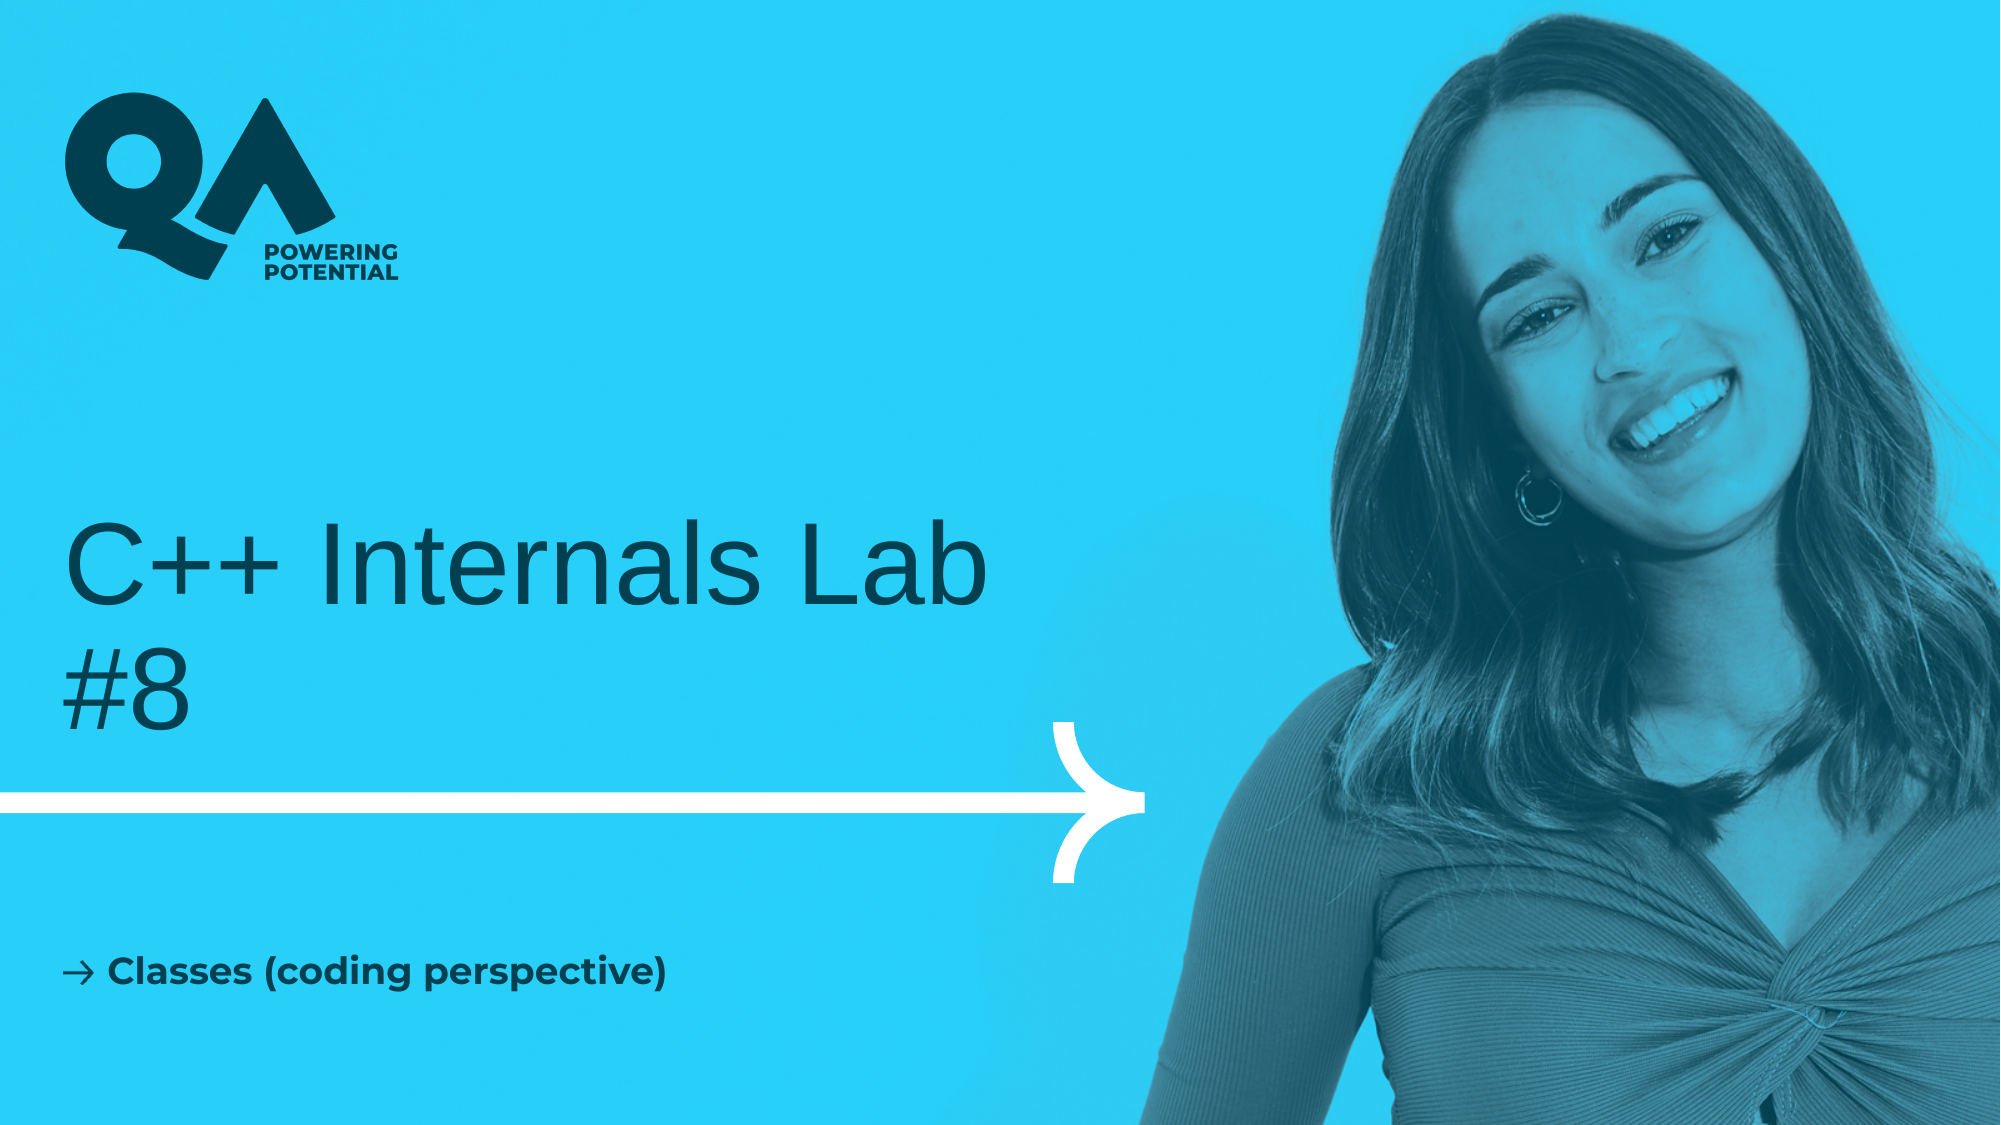

# C++ Internals Lab #8
Classes (coding perspective)